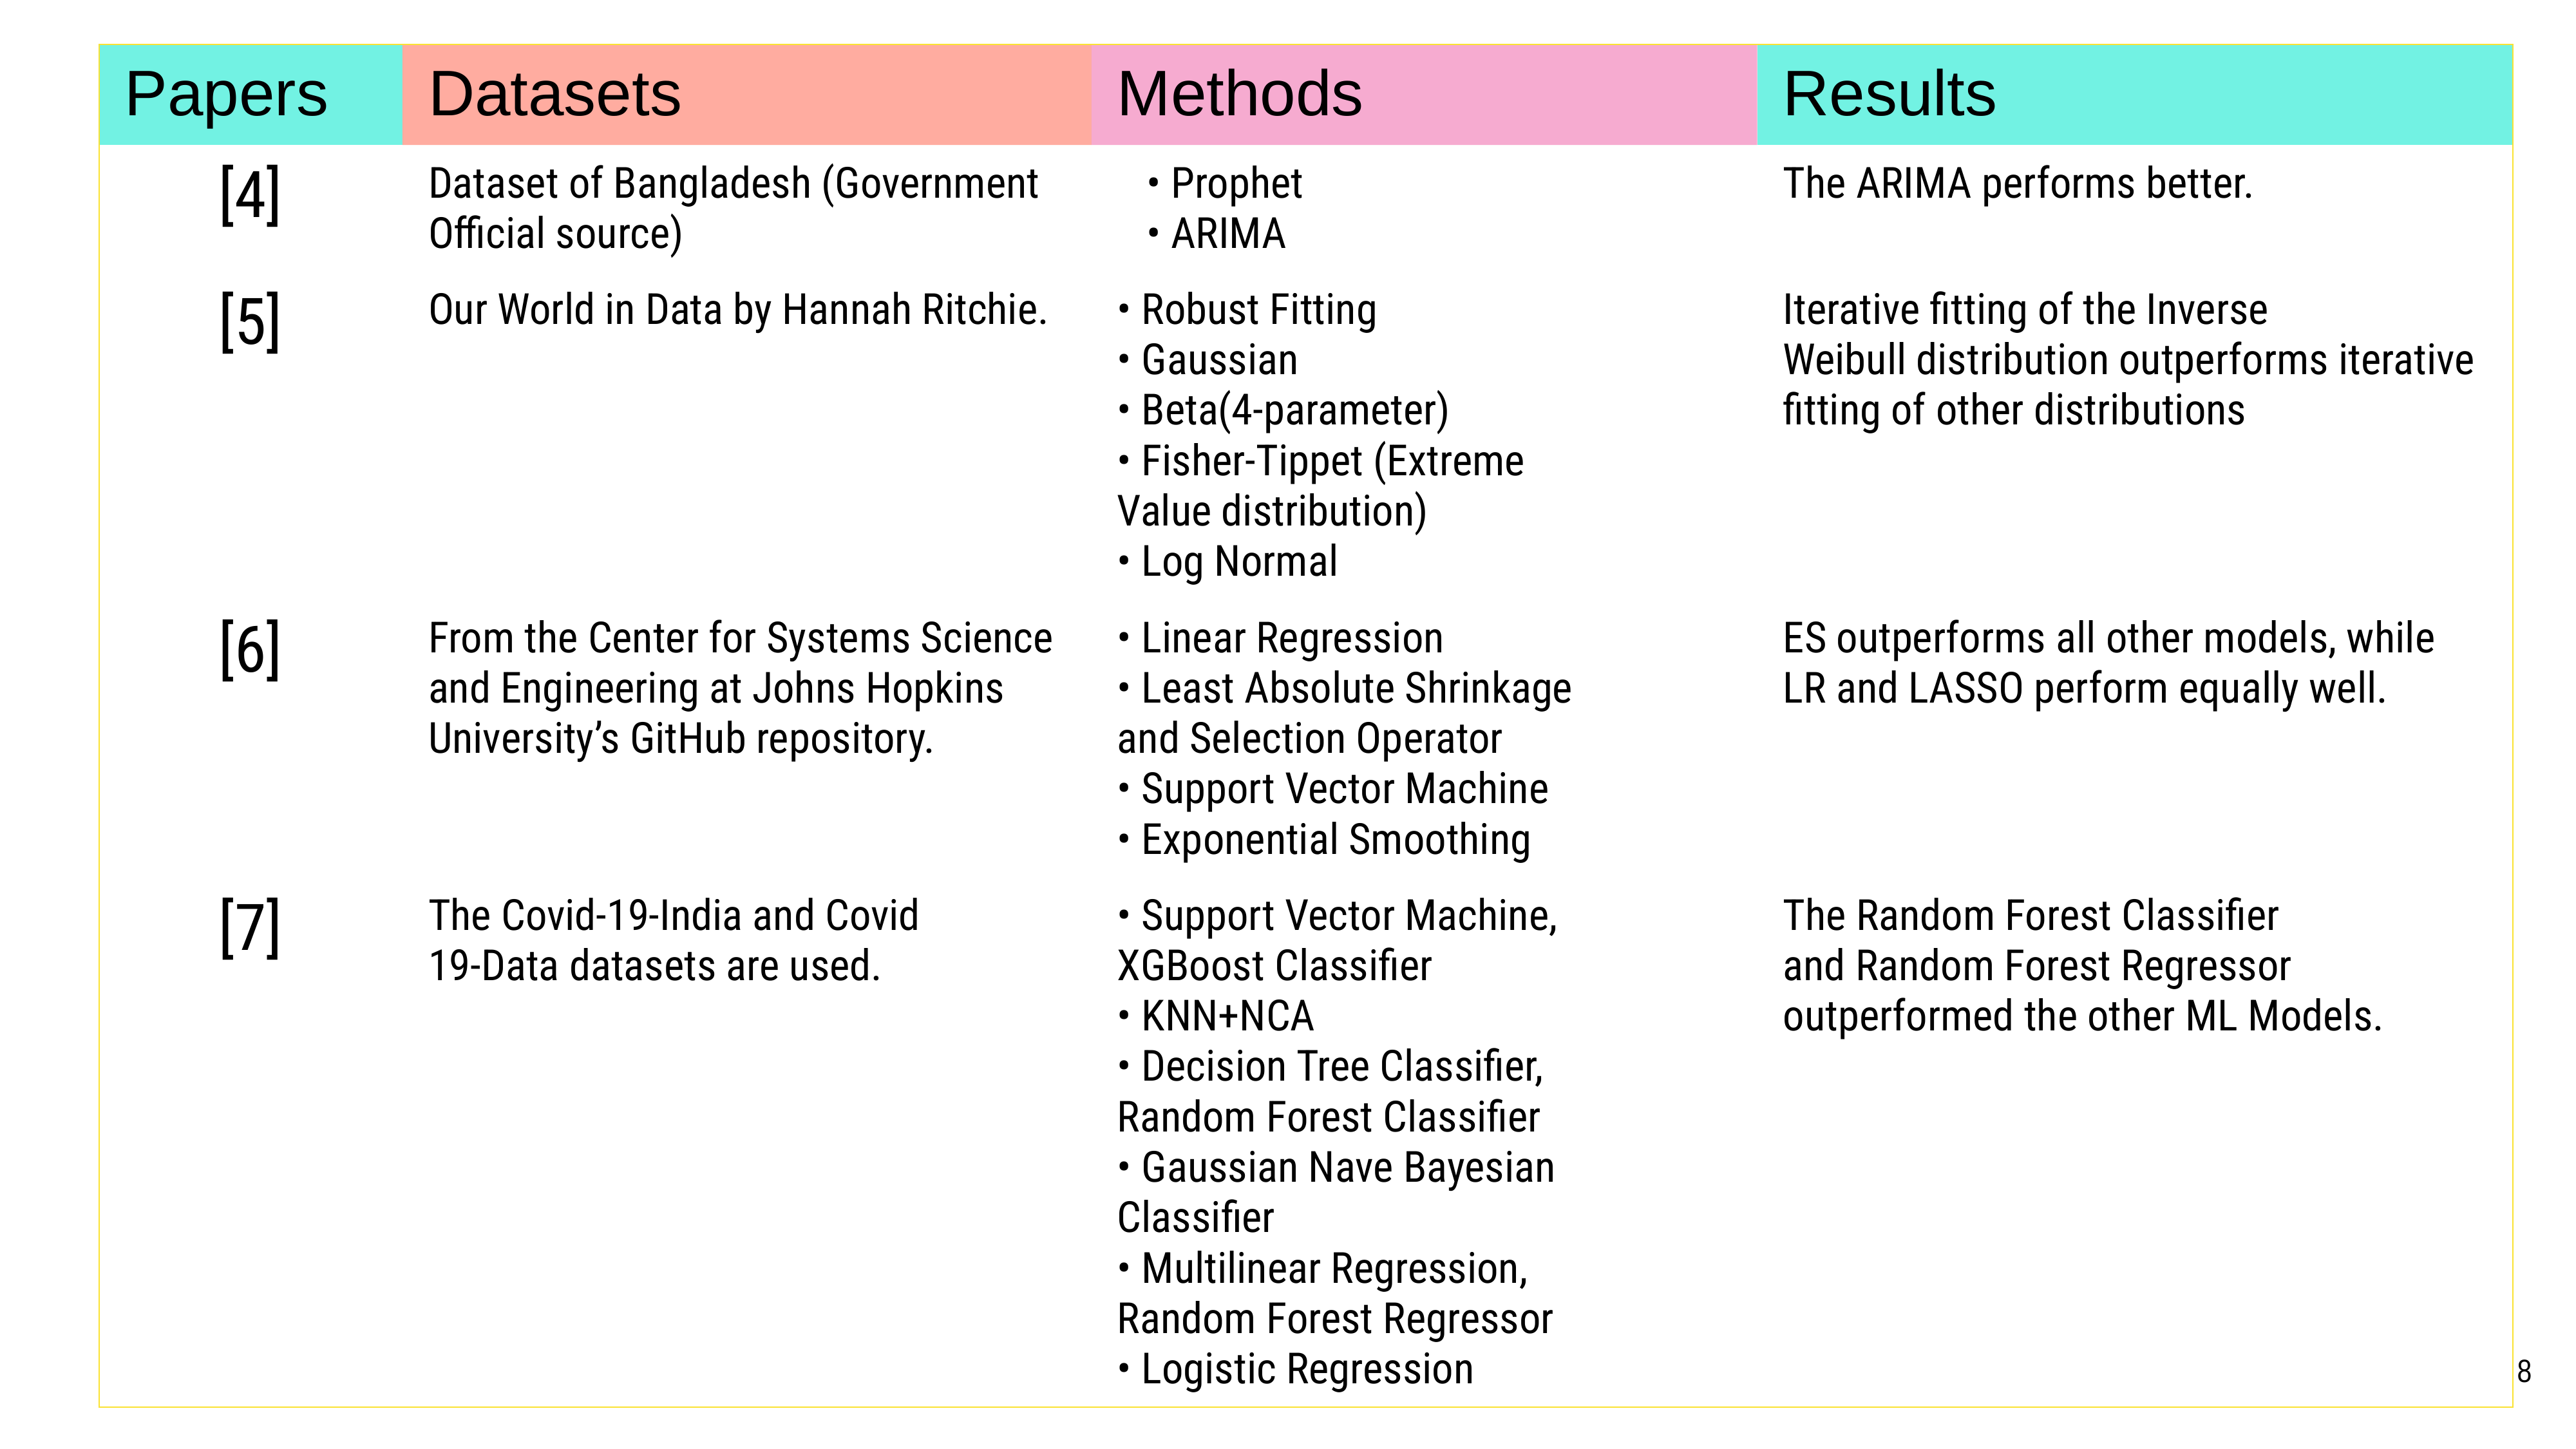

| Papers | Datasets | Methods | Results |
| --- | --- | --- | --- |
| [4] | Dataset of Bangladesh (Government Official source) | • Prophet • ARIMA | The ARIMA performs better. |
| [5] | Our World in Data by Hannah Ritchie. | • Robust Fitting • Gaussian • Beta(4-parameter) • Fisher-Tippet (Extreme Value distribution) • Log Normal | Iterative fitting of the Inverse Weibull distribution outperforms iterative fitting of other distributions |
| [6] | From the Center for Systems Science and Engineering at Johns Hopkins University’s GitHub repository. | • Linear Regression • Least Absolute Shrinkage and Selection Operator • Support Vector Machine • Exponential Smoothing | ES outperforms all other models, while LR and LASSO perform equally well. |
| [7] | The Covid-19-India and Covid 19-Data datasets are used. | • Support Vector Machine, XGBoost Classifier • KNN+NCA • Decision Tree Classifier, Random Forest Classifier • Gaussian Nave Bayesian Classifier • Multilinear Regression, Random Forest Regressor • Logistic Regression | The Random Forest Classifier and Random Forest Regressor outperformed the other ML Models. |
8